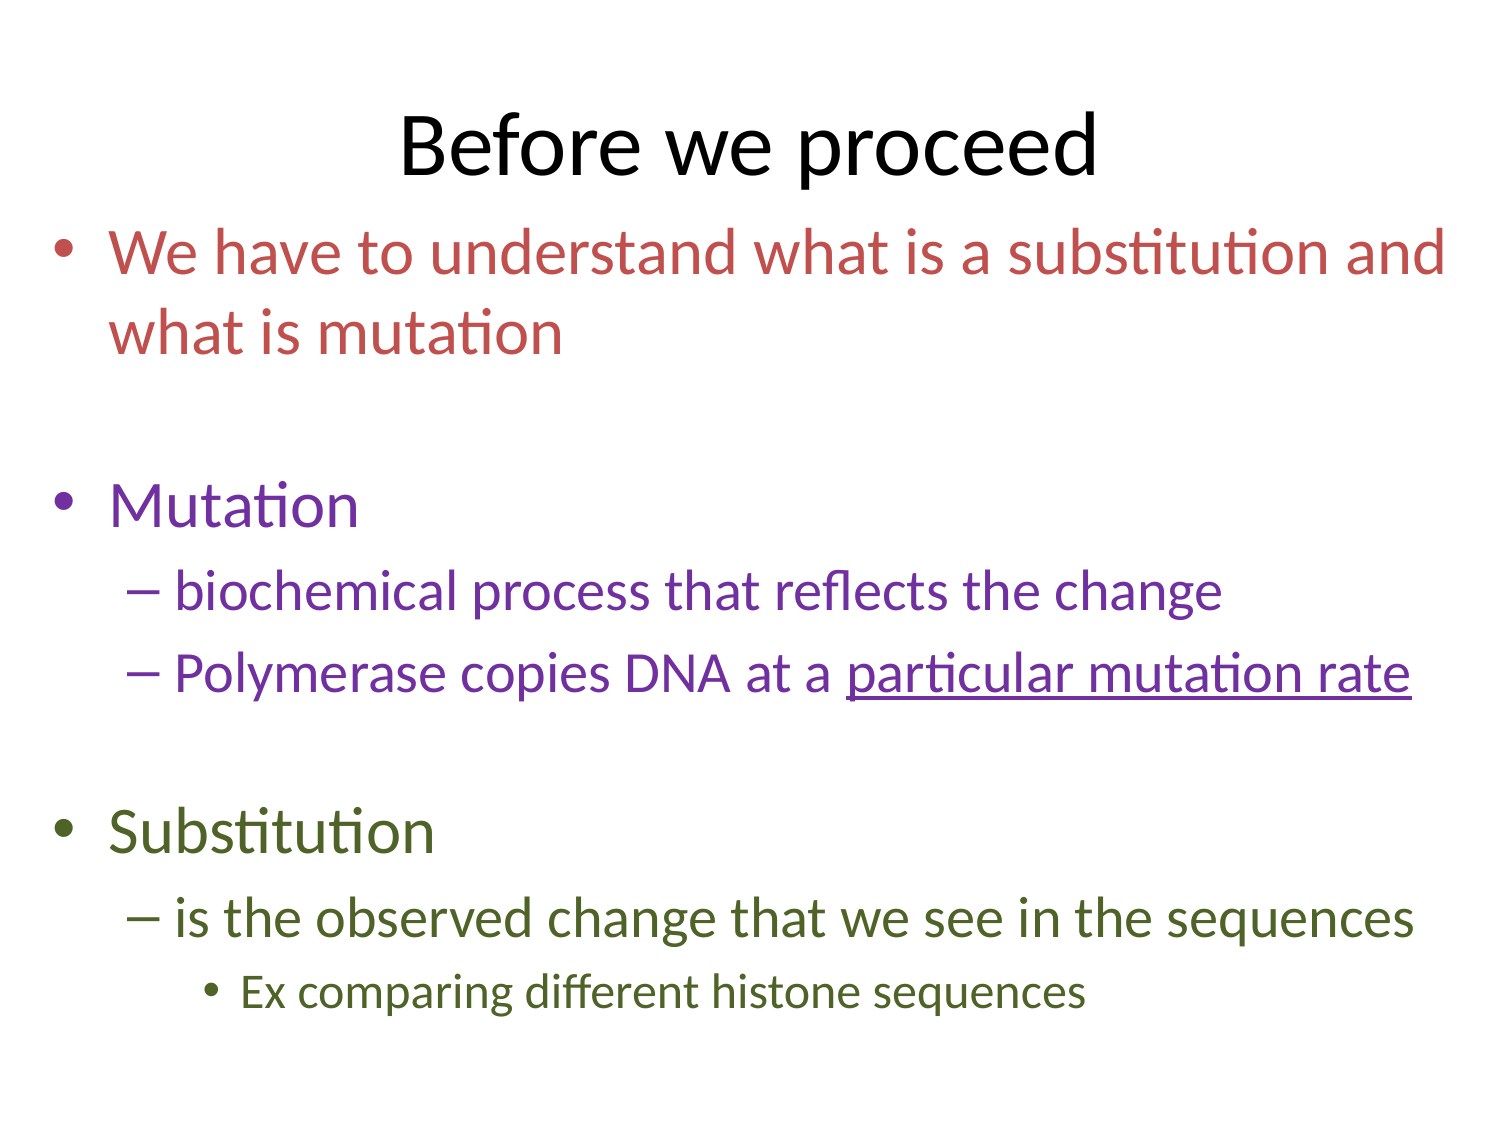

# Before we proceed
We have to understand what is a substitution and what is mutation
Mutation
biochemical process that reflects the change
Polymerase copies DNA at a particular mutation rate
Substitution
is the observed change that we see in the sequences
Ex comparing different histone sequences